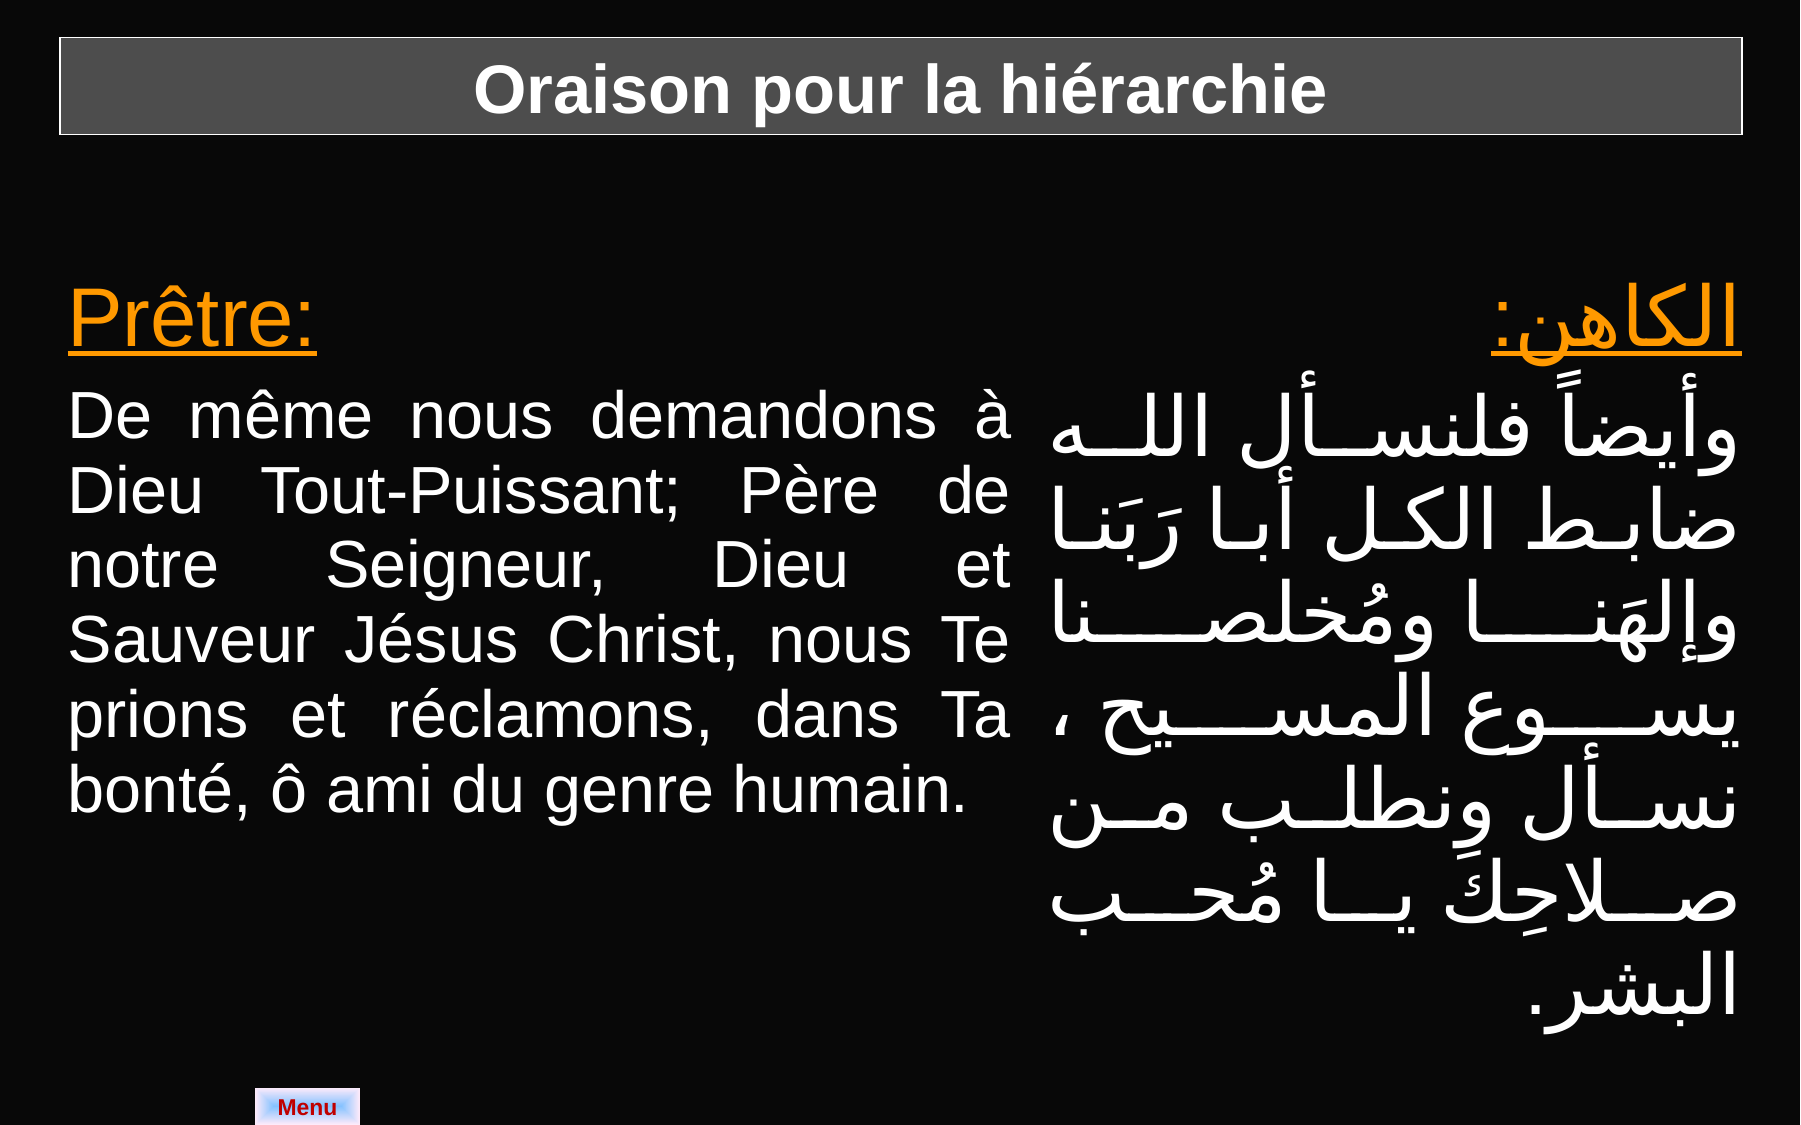

Oraison pour la hiérarchie
| Prêtre: De même nous demandons à Dieu Tout-Puissant; Père de notre Seigneur, Dieu et Sauveur Jésus Christ, nous Te prions et réclamons, dans Ta bonté, ô ami du genre humain. | الكاهن: وأيضاً فلنسأل الله ضابط الكل أبا رَبَنا وإلهَنا ومُخلصنا يسوع المسيح ، نسأل ونطلب من صلاحِكَ يا مُحب البشر. |
| --- | --- |

Menu